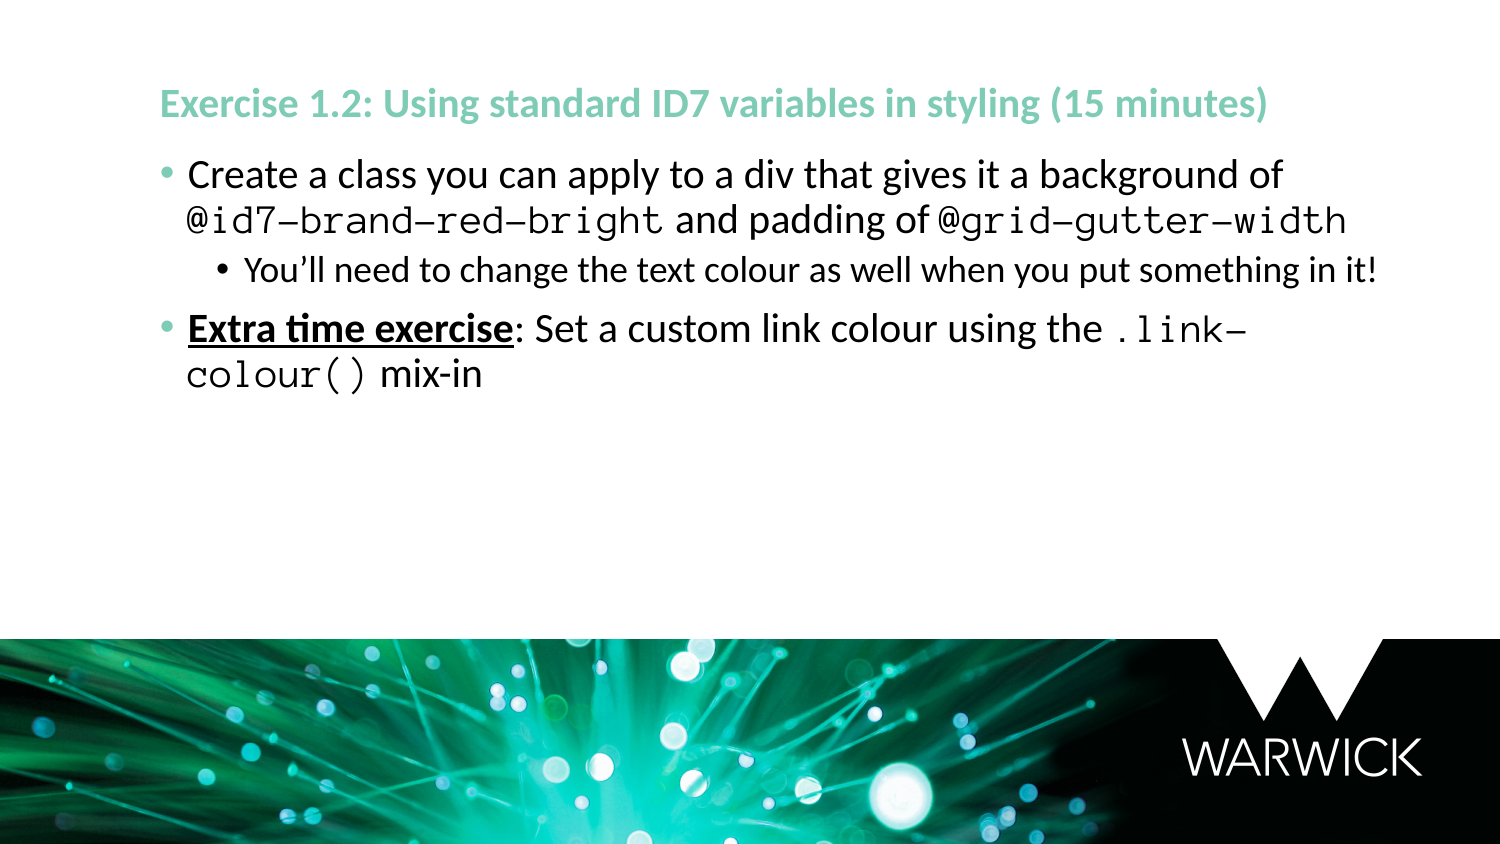

Exercise 1.2: Using standard ID7 variables in styling (15 minutes)

Create a class you can apply to a div that gives it a background of @id7-brand-red-bright and padding of @grid-gutter-width
You’ll need to change the text colour as well when you put something in it!
Extra time exercise: Set a custom link colour using the .link-colour() mix-in